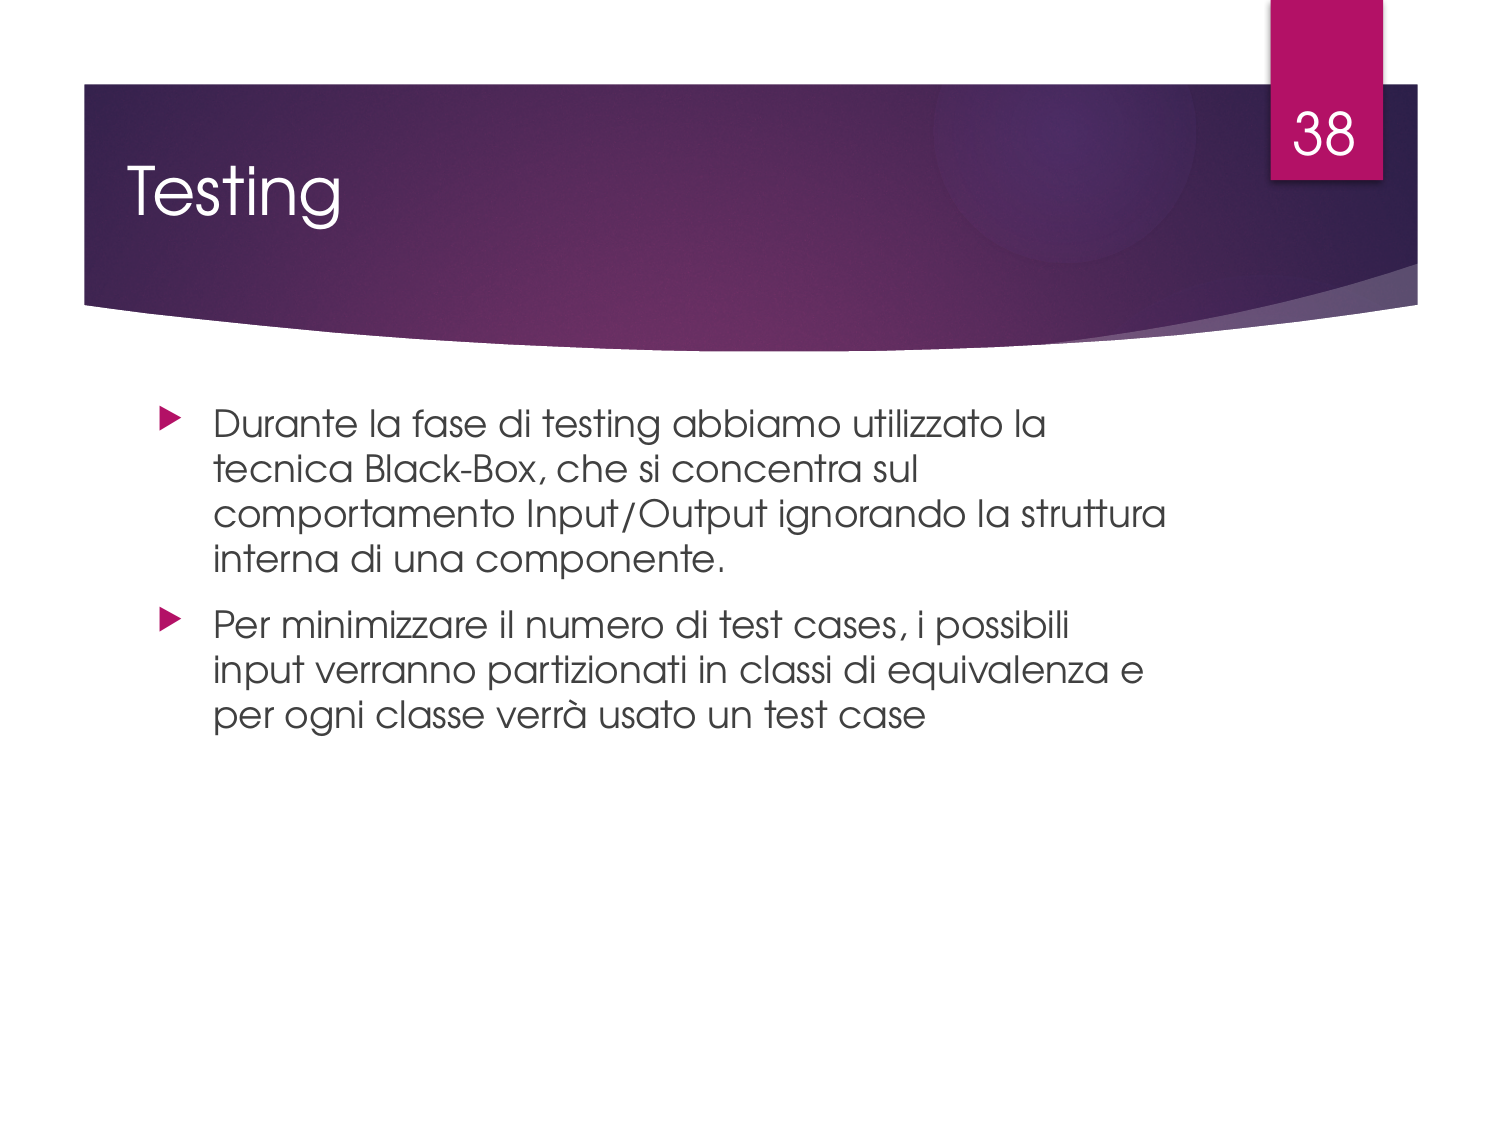

38
# Testing
Durante la fase di testing abbiamo utilizzato la  tecnica Black-Box, che si concentra sul comportamento Input/Output ignorando la struttura interna di una componente.
Per minimizzare il numero di test cases, i possibili input verranno partizionati in classi di equivalenza e per ogni classe verrà usato un test case